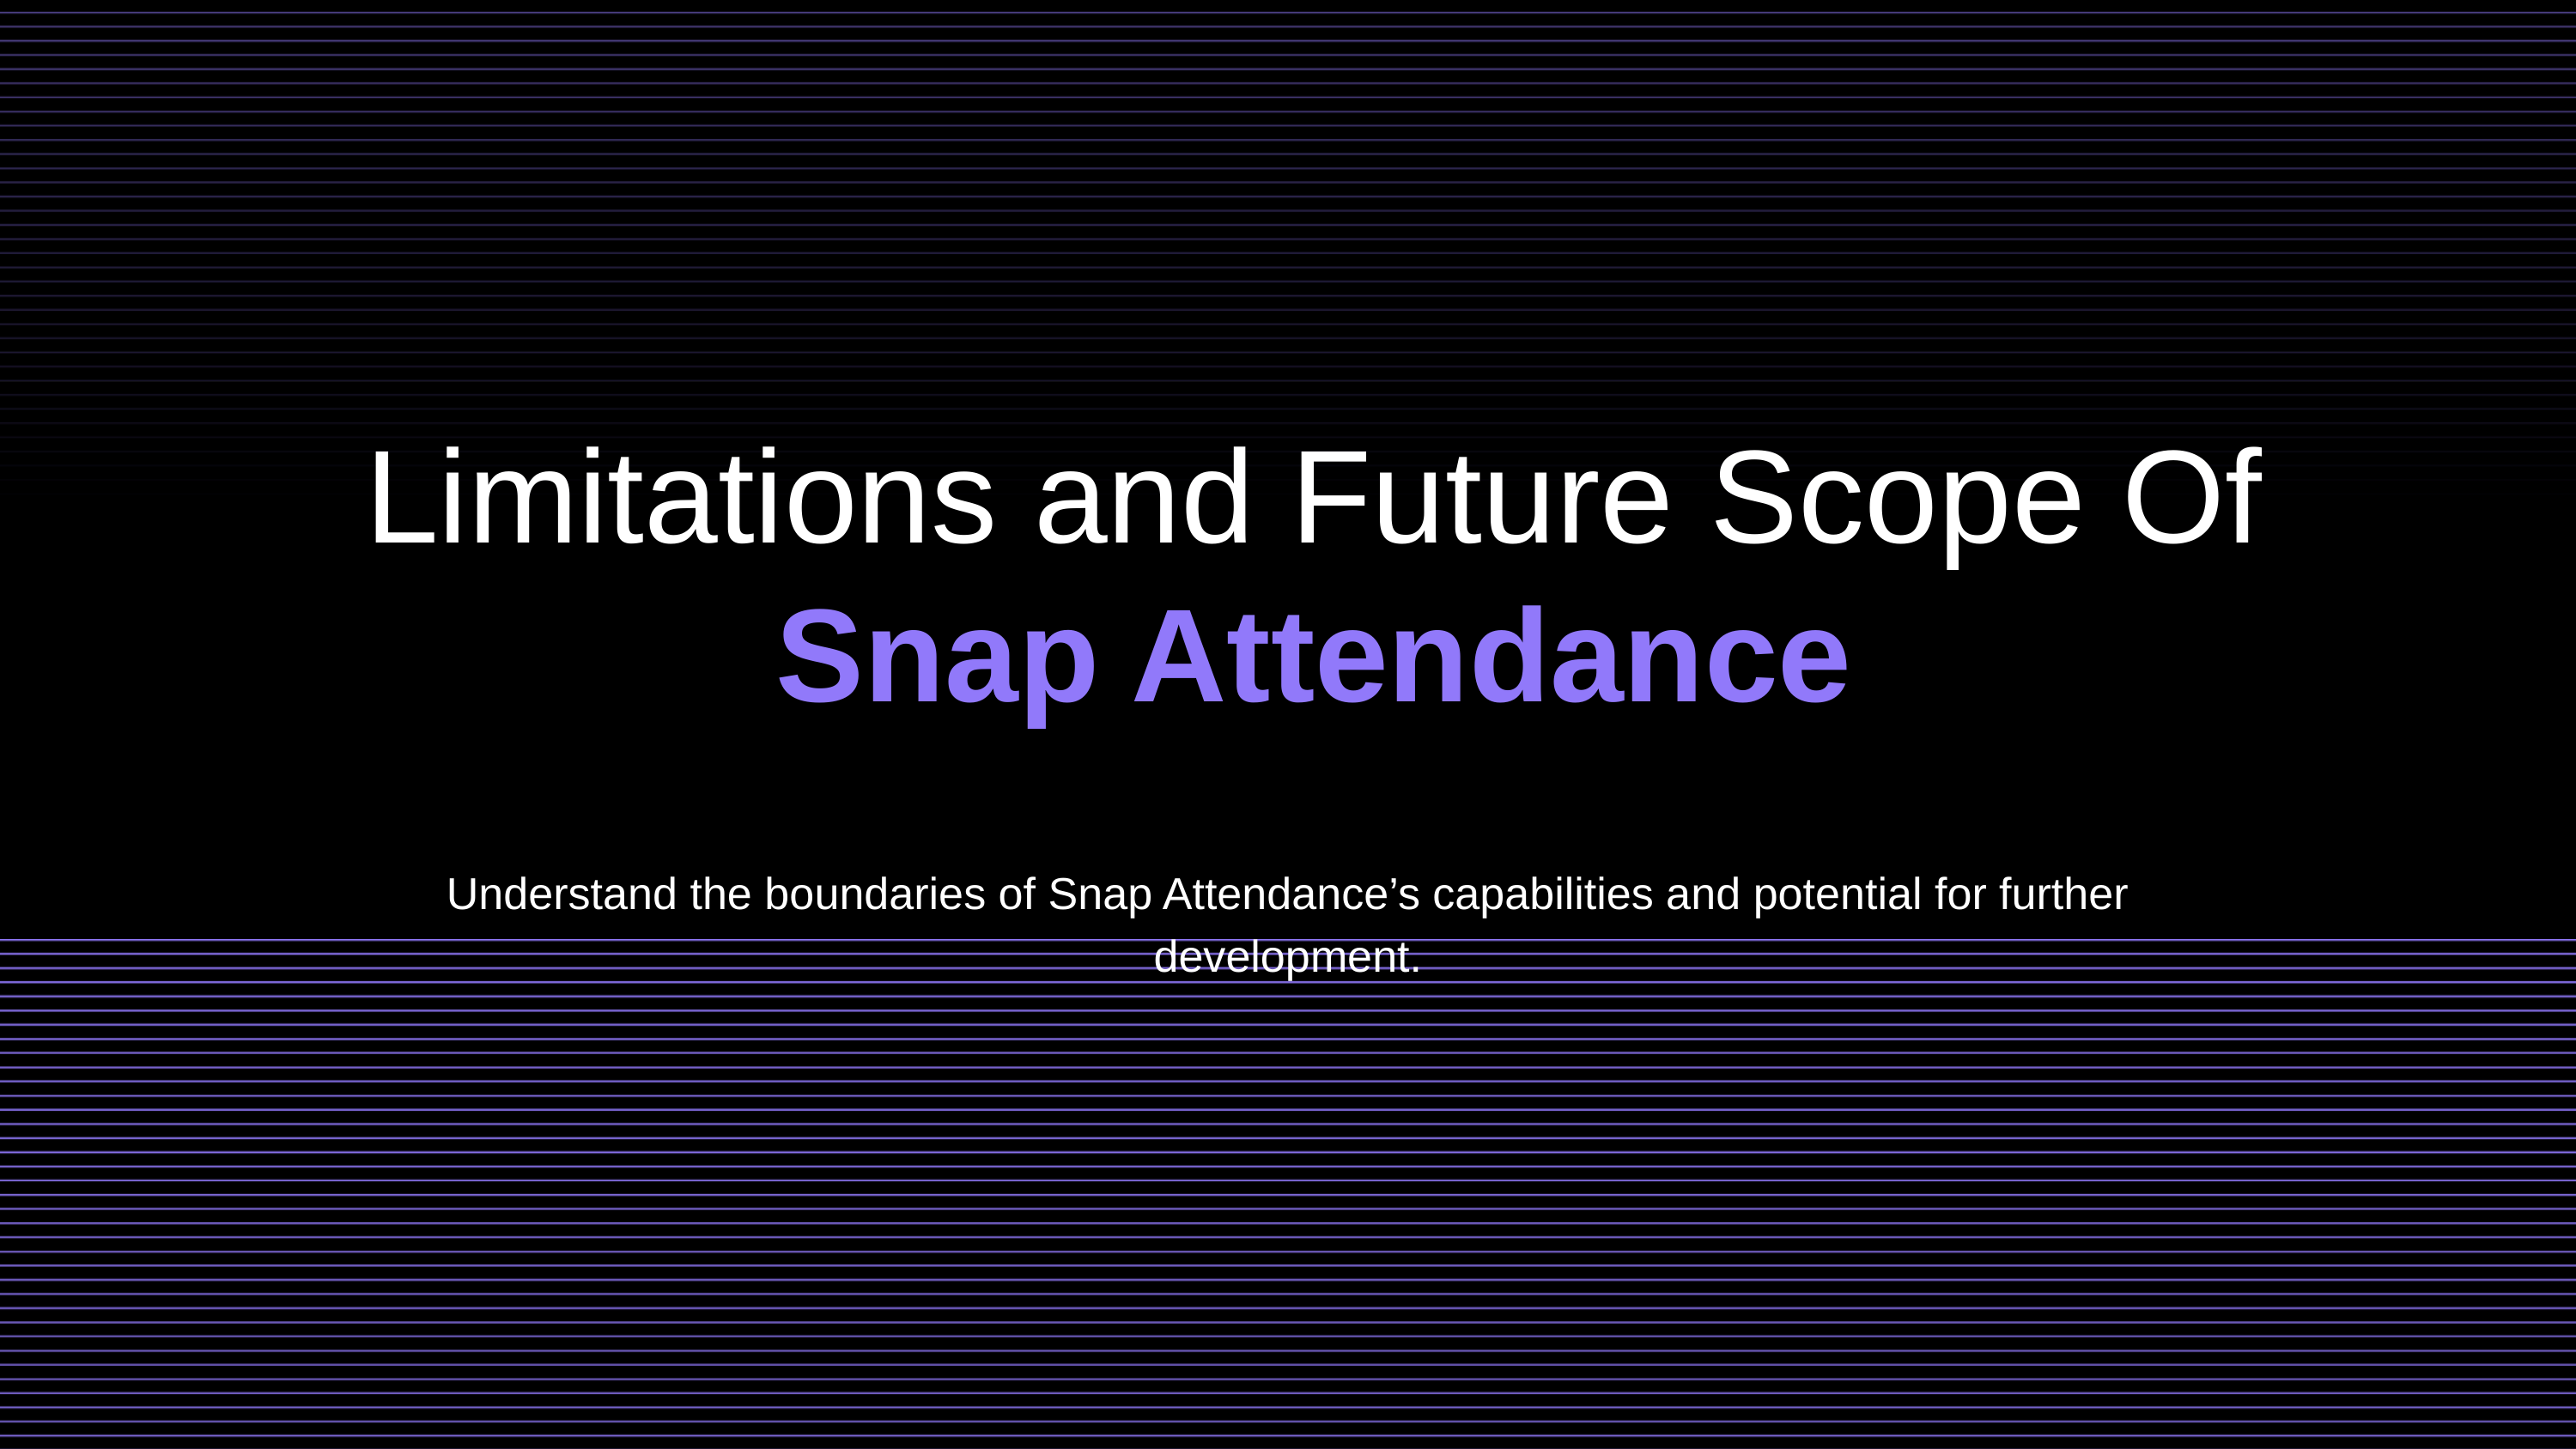

Limitations and Future Scope Of Snap Attendance

Understand the boundaries of Snap Attendance’s capabilities and potential for further development.